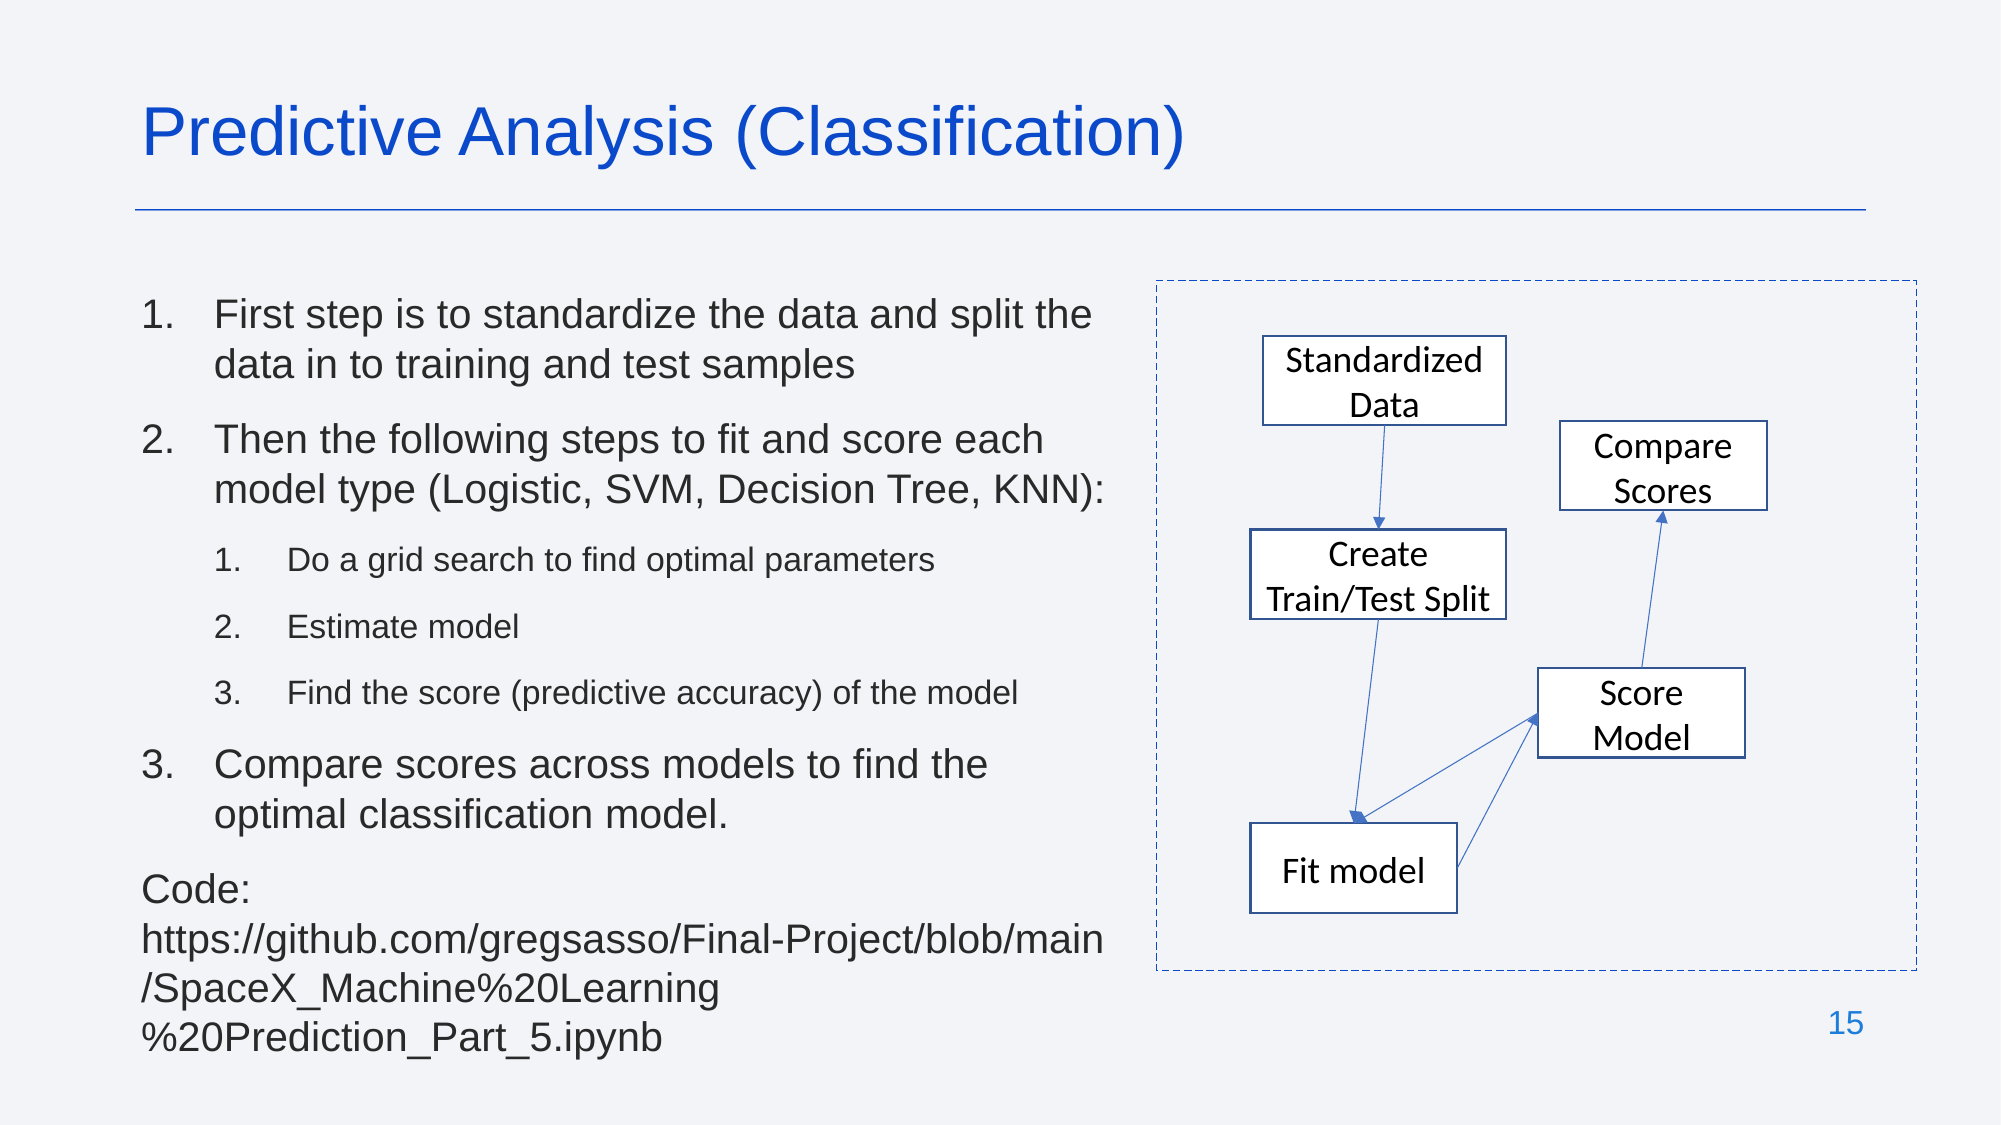

Predictive Analysis (Classification)
First step is to standardize the data and split the data in to training and test samples
Then the following steps to fit and score each model type (Logistic, SVM, Decision Tree, KNN):
Do a grid search to find optimal parameters
Estimate model
Find the score (predictive accuracy) of the model
Compare scores across models to find the optimal classification model.
Code: https://github.com/gregsasso/Final-Project/blob/main/SpaceX_Machine%20Learning%20Prediction_Part_5.ipynb

Standardized Data
Compare Scores
Create Train/Test Split
Score Model
Fit model
15